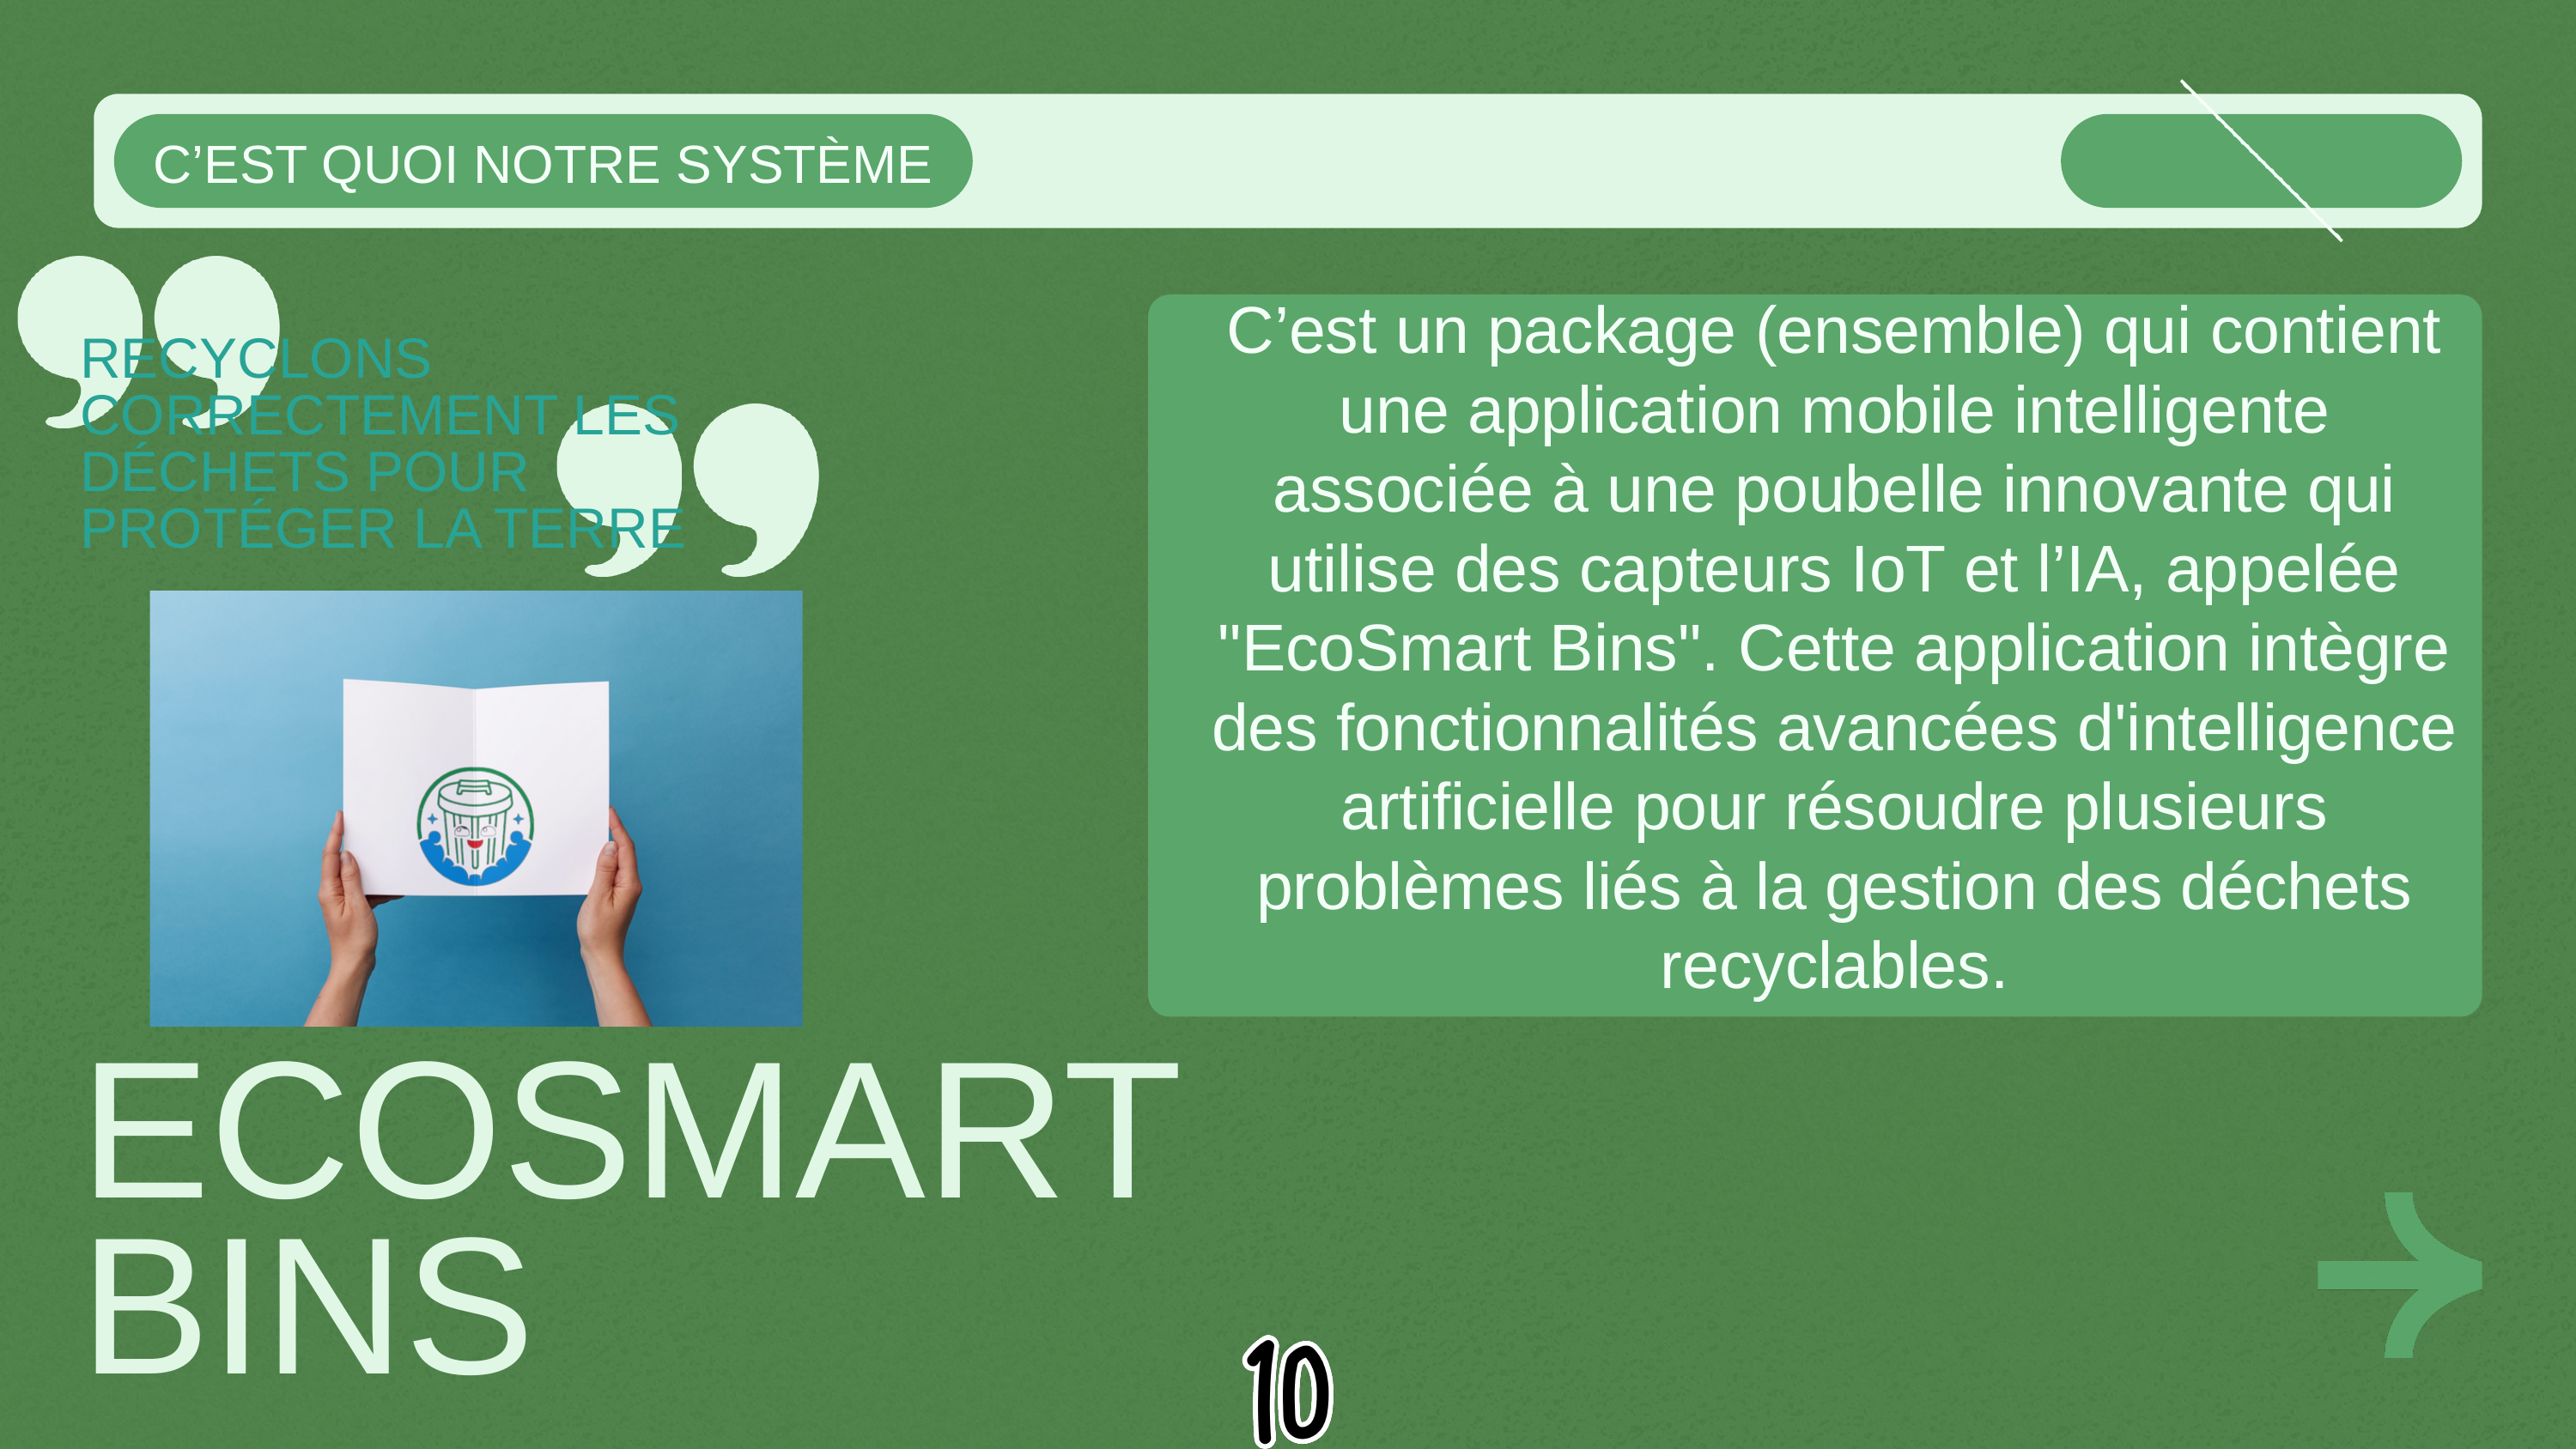

C’EST QUOI NOTRE SYSTÈME

C’est un package (ensemble) qui contient une application mobile intelligente associée à une poubelle innovante qui utilise des capteurs IoT et l’IA, appelée "EcoSmart Bins". Cette application intègre des fonctionnalités avancées d'intelligence artificielle pour résoudre plusieurs problèmes liés à la gestion des déchets recyclables.

RECYCLONS CORRECTEMENT LES DÉCHETS POUR PROTÉGER LA TERRE

ECOSMART
BINS